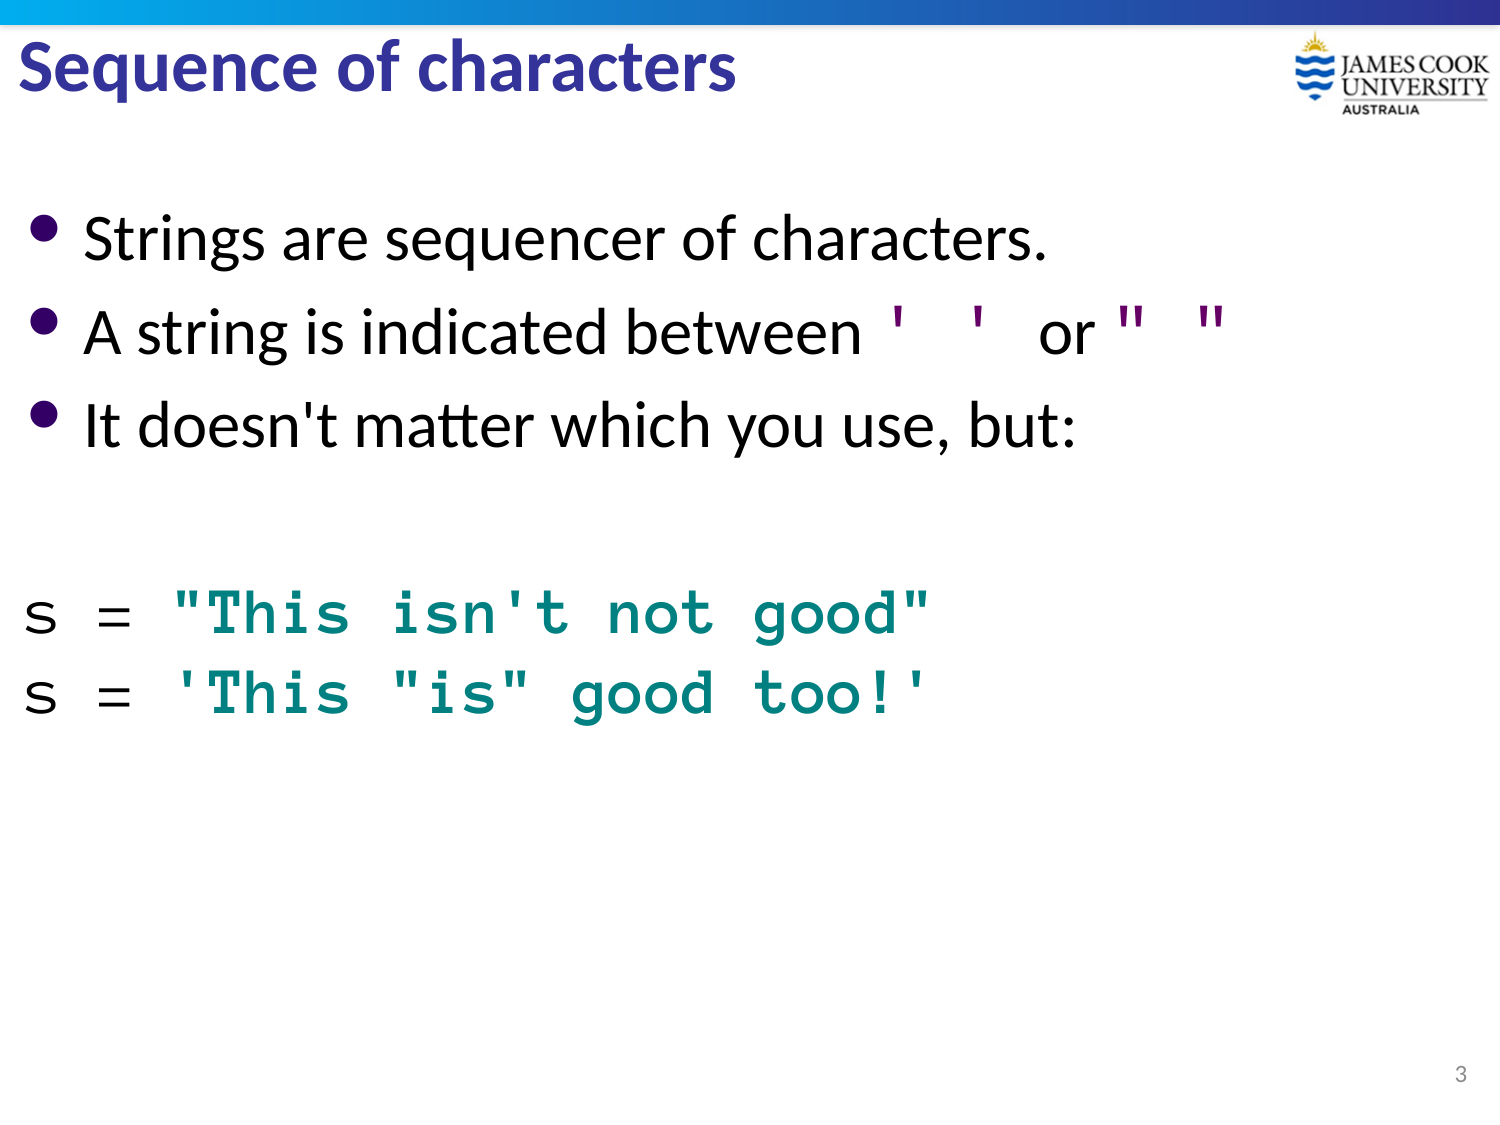

# Sequence of characters
Strings are sequencer of characters.
A string is indicated between ' ' or " "
It doesn't matter which you use, but:

s = "This isn't not good"
s = 'This "is" good too!'
3